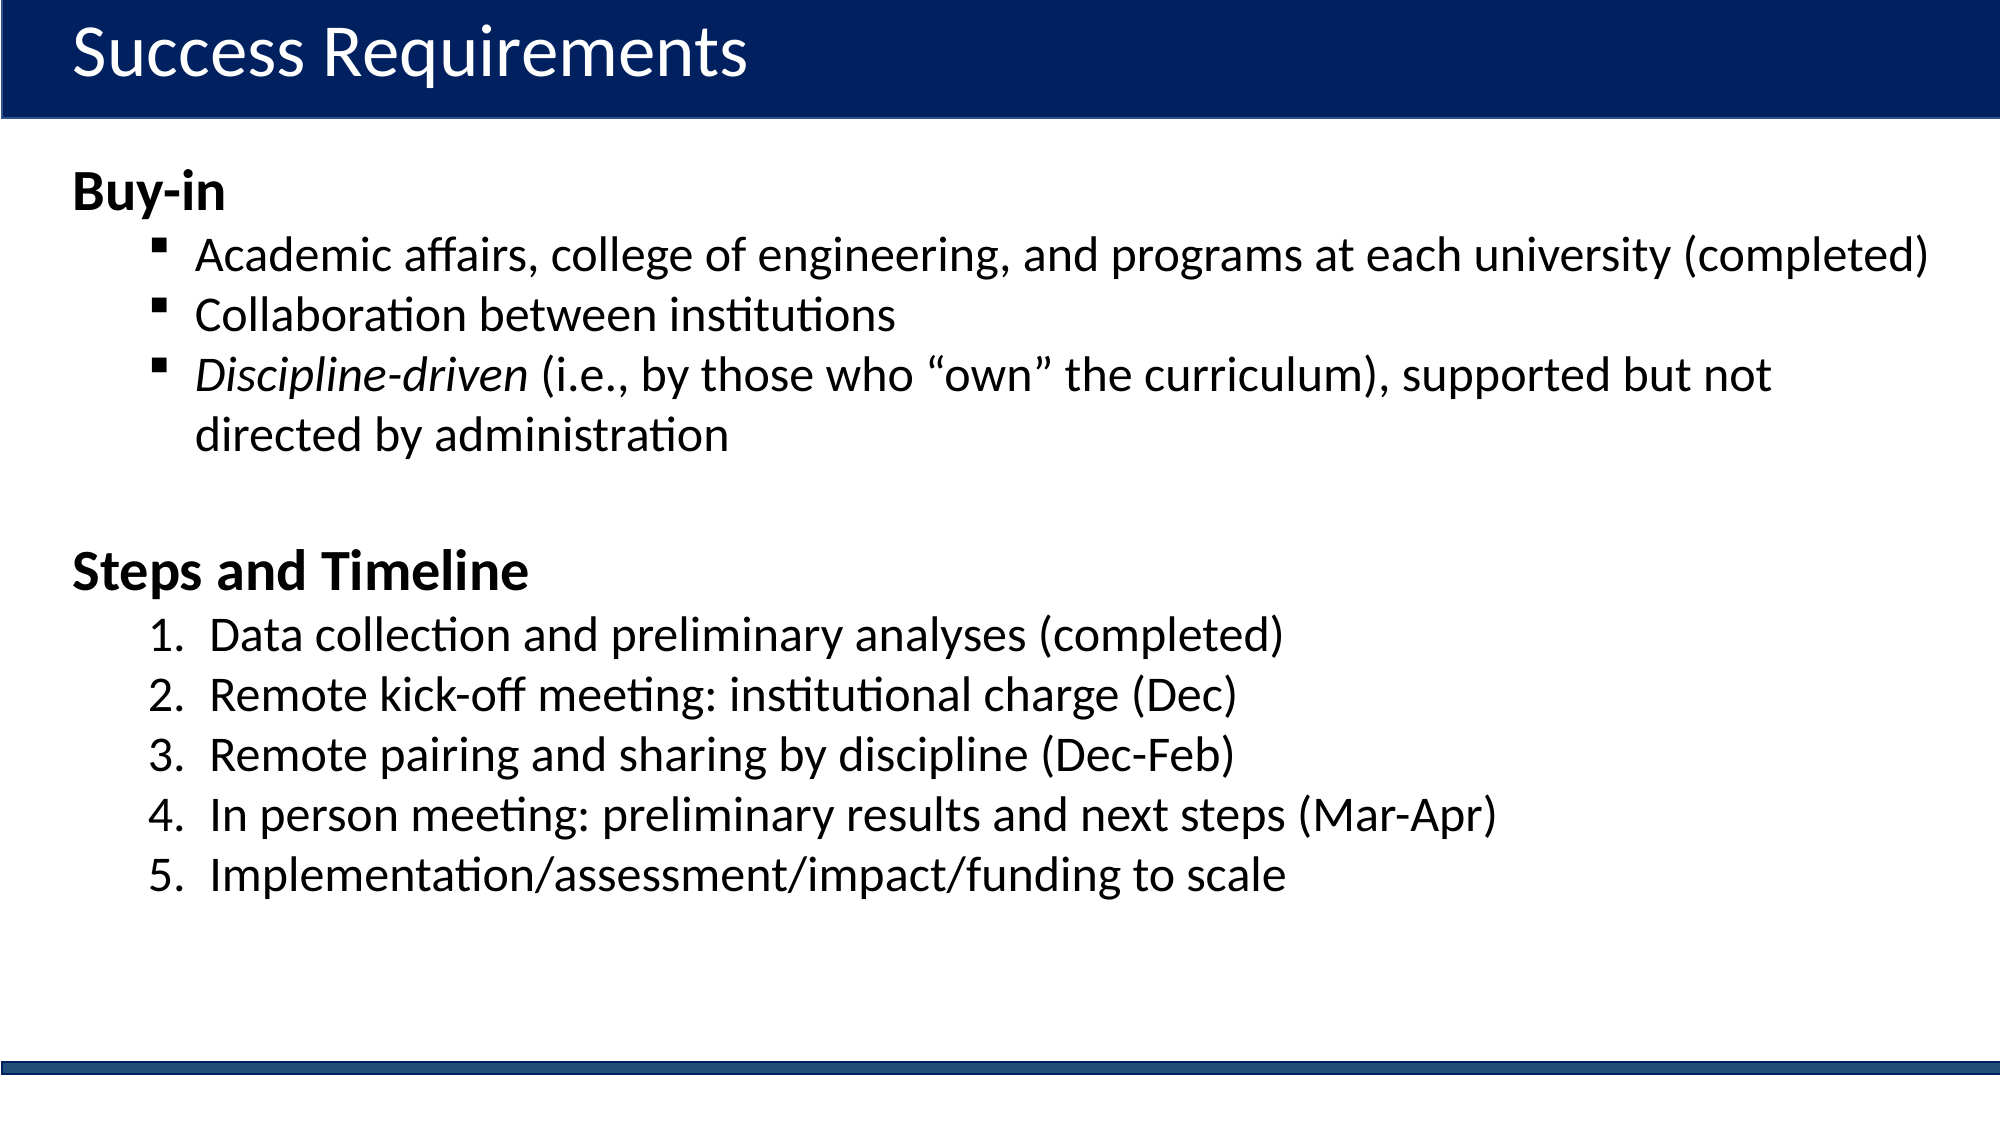

Success Requirements
Buy-in
Academic affairs, college of engineering, and programs at each university (completed)
Collaboration between institutions
Discipline-driven (i.e., by those who “own” the curriculum), supported but not directed by administration

Steps and Timeline
Data collection and preliminary analyses (completed)
Remote kick-off meeting: institutional charge (Dec)
Remote pairing and sharing by discipline (Dec-Feb)
In person meeting: preliminary results and next steps (Mar-Apr)
Implementation/assessment/impact/funding to scale